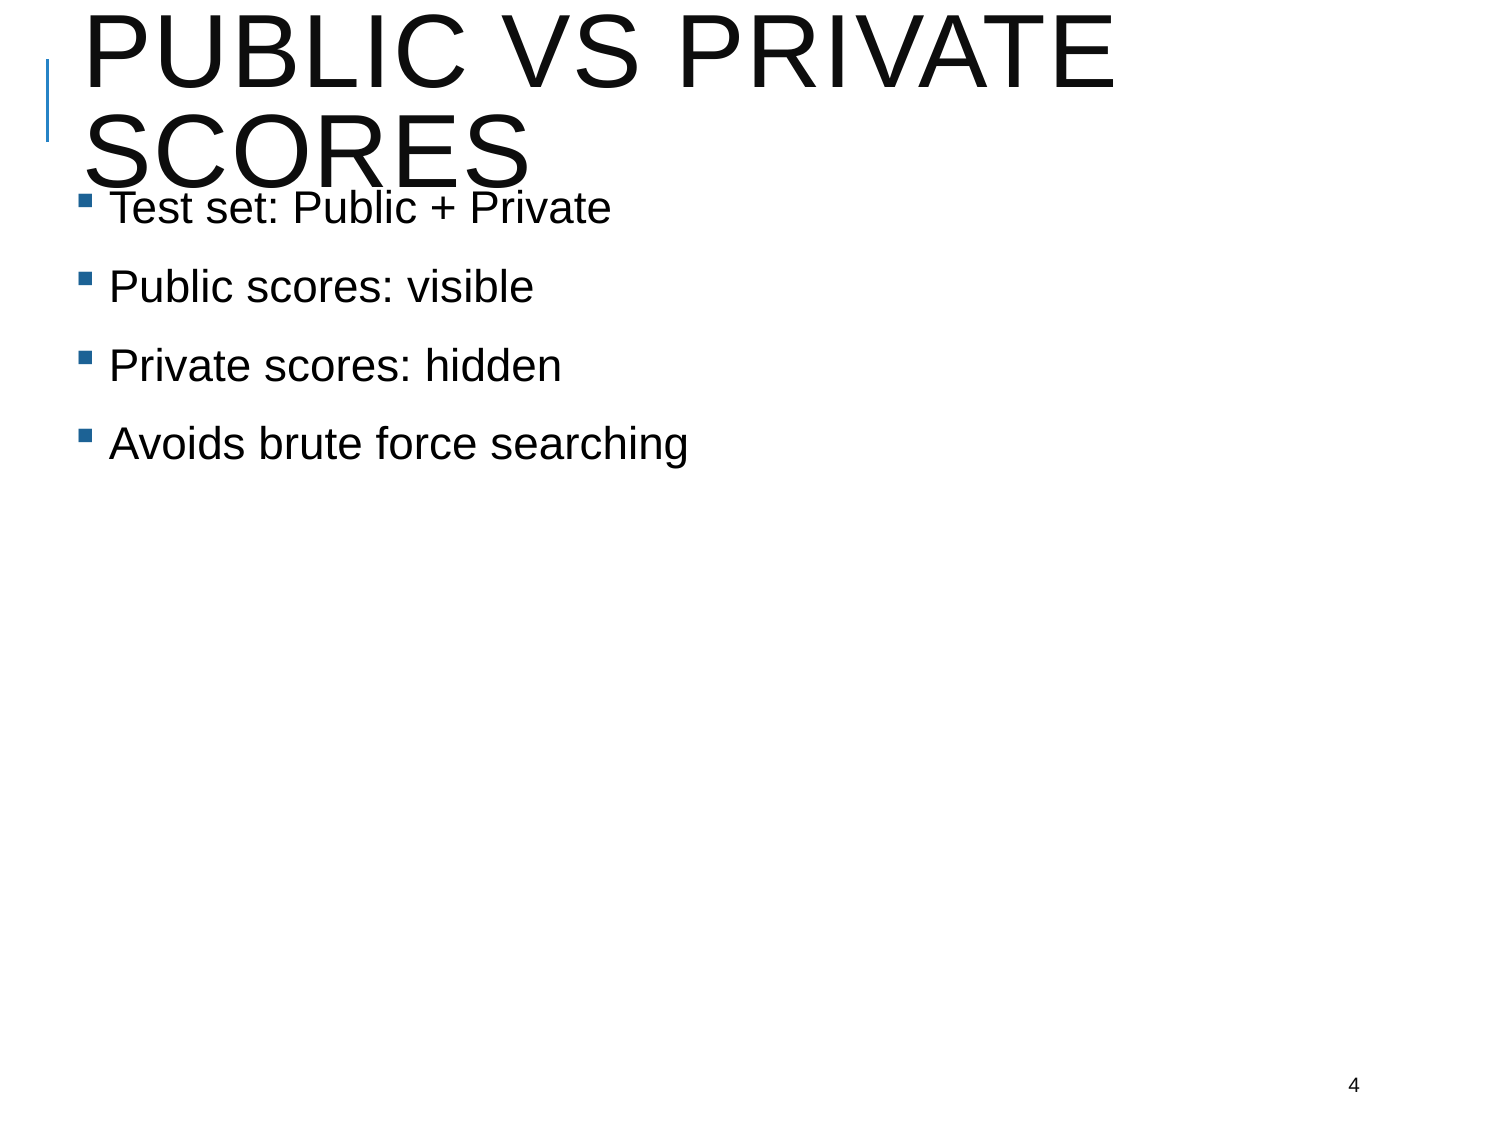

# Public vs private scores
 Test set: Public + Private
 Public scores: visible
 Private scores: hidden
 Avoids brute force searching

4